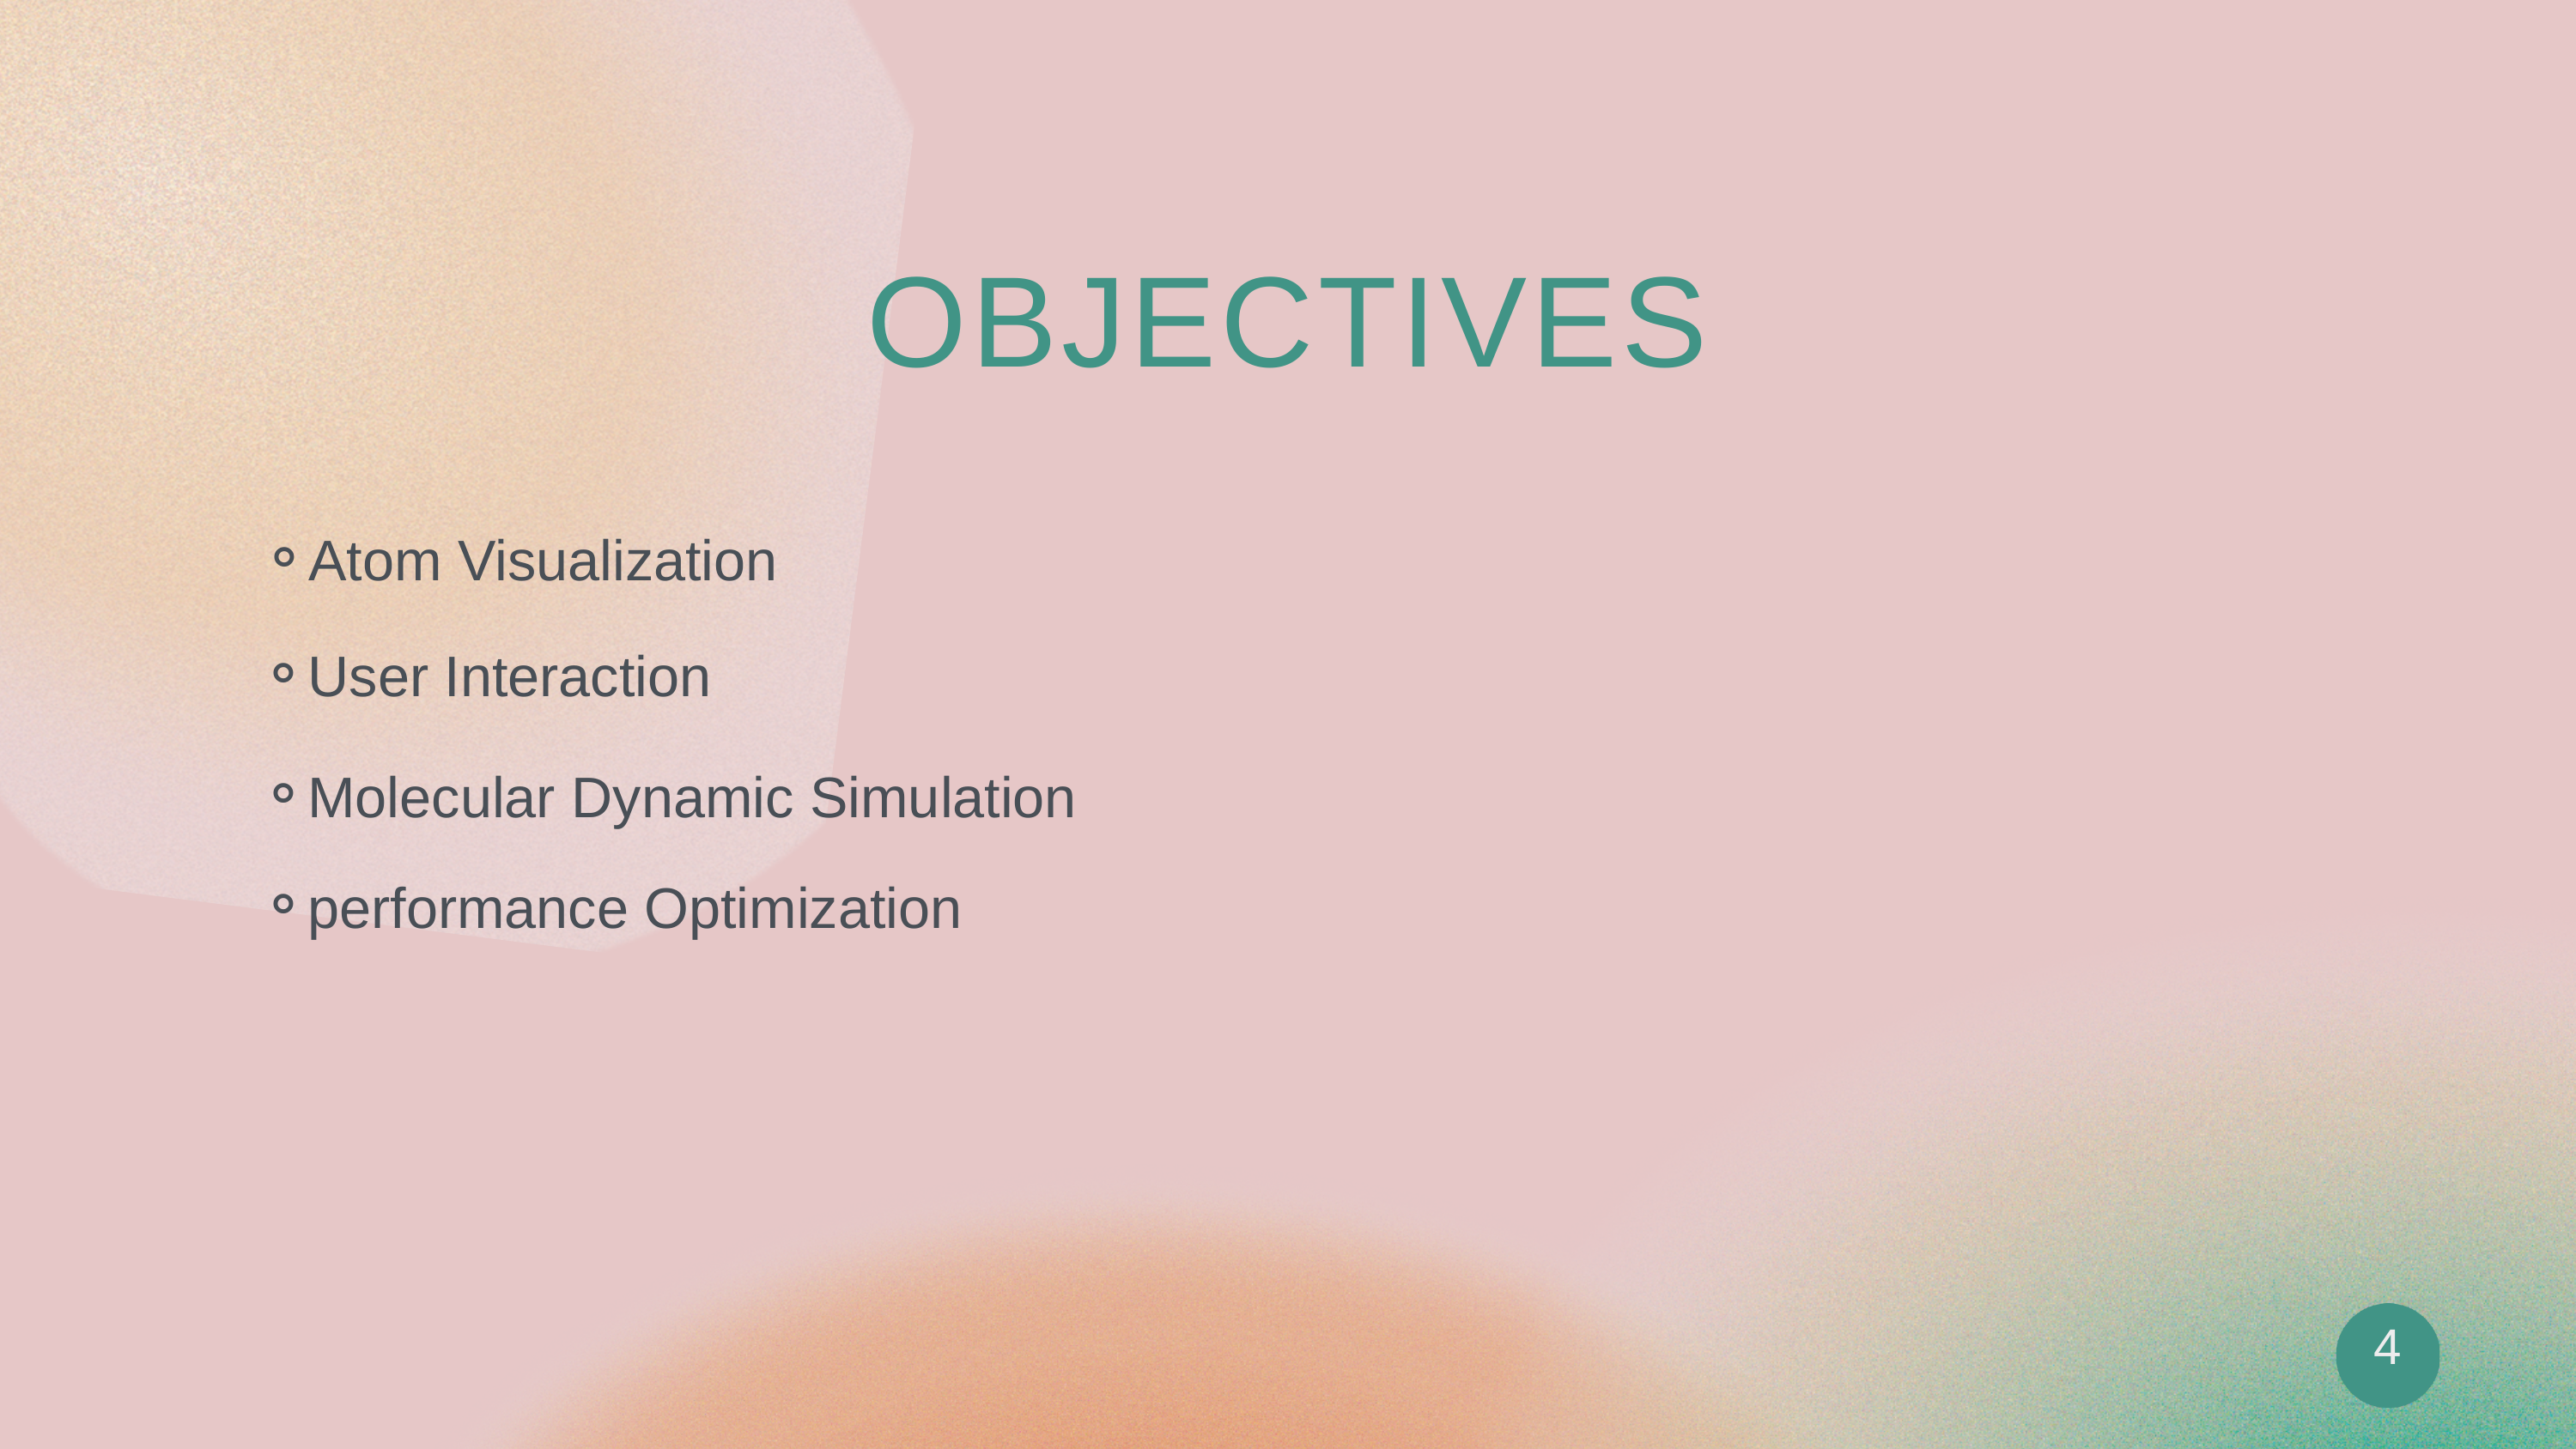

OBJECTIVES
Atom Visualization
User Interaction
Molecular Dynamic Simulation
performance Optimization

4